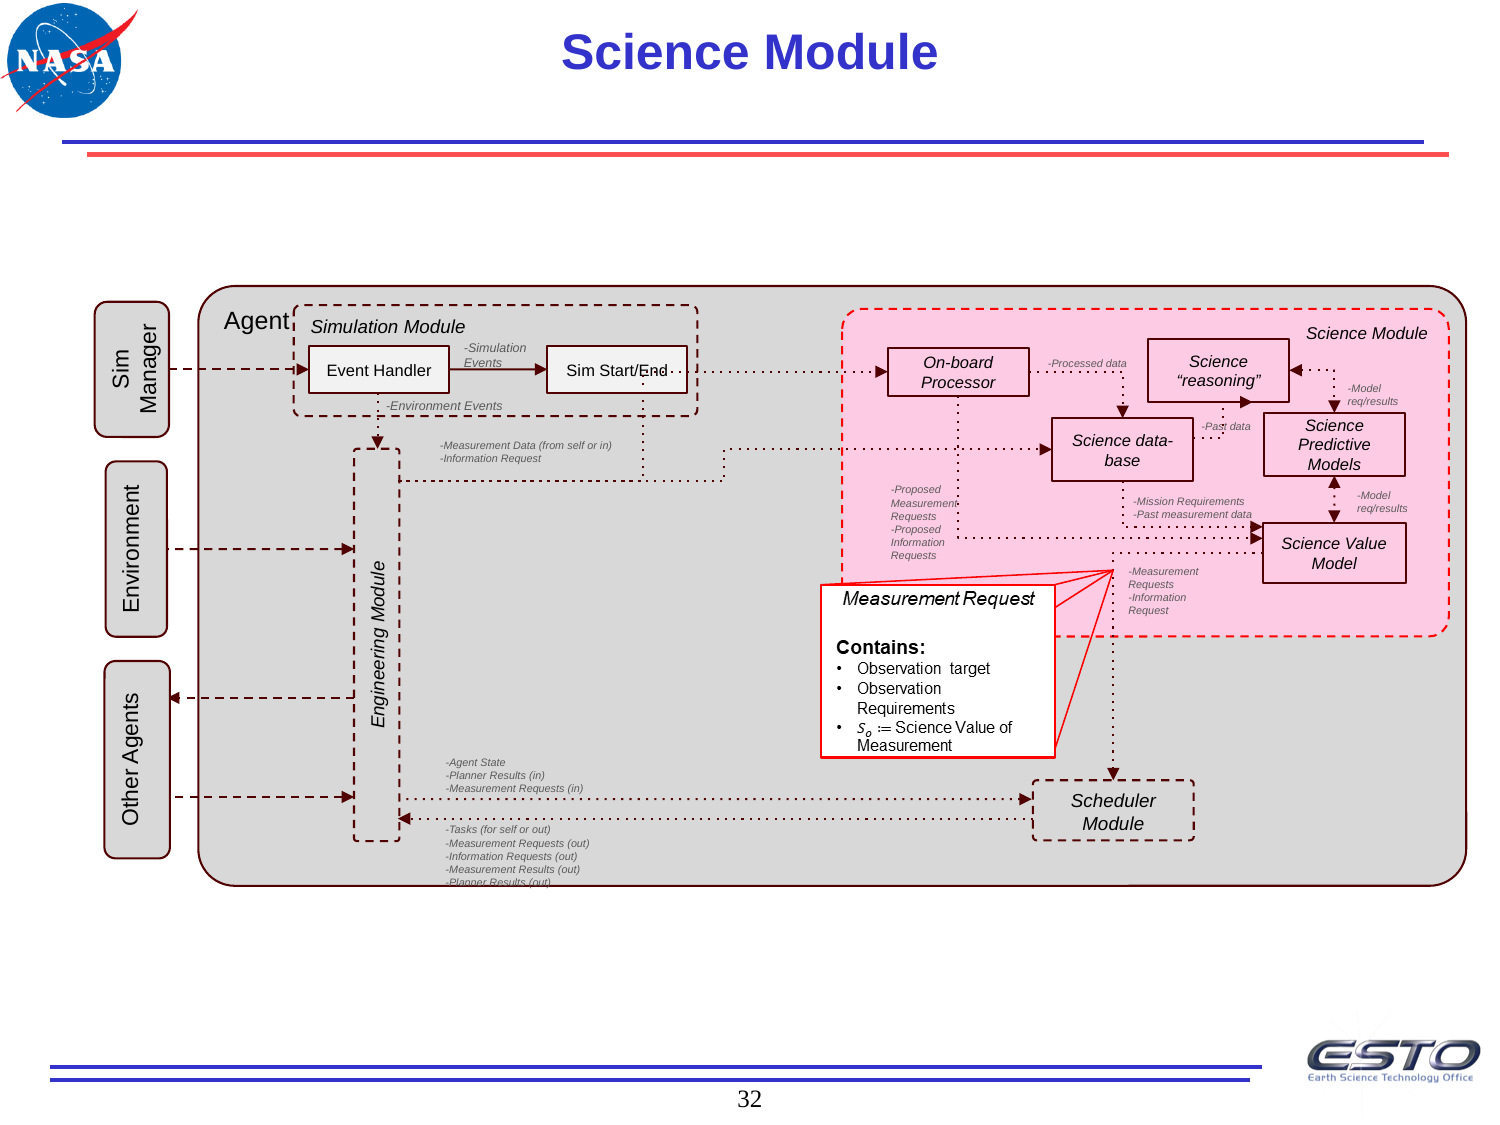

# Science Module
Agent
Simulation Module
Science Module
Sim Manager
-Simulation Events
Science “reasoning”
Sim Start/End
Event Handler
On-board Processor
-Processed data
-Model req/results
-Environment Events
Science Predictive Models
-Past data
Science data-base
-Measurement Data (from self or in)
-Information Request
-Proposed Measurement Requests
-Proposed Information
Requests
-Model req/results
-Mission Requirements
-Past measurement data
Environment
Science Value Model
-Measurement Requests
-Information Request

Engineering Module
Other Agents
-Agent State
-Planner Results (in)
-Measurement Requests (in)
Scheduler Module
-Tasks (for self or out)
-Measurement Requests (out)
-Information Requests (out)
-Measurement Results (out)
-Planner Results (out)